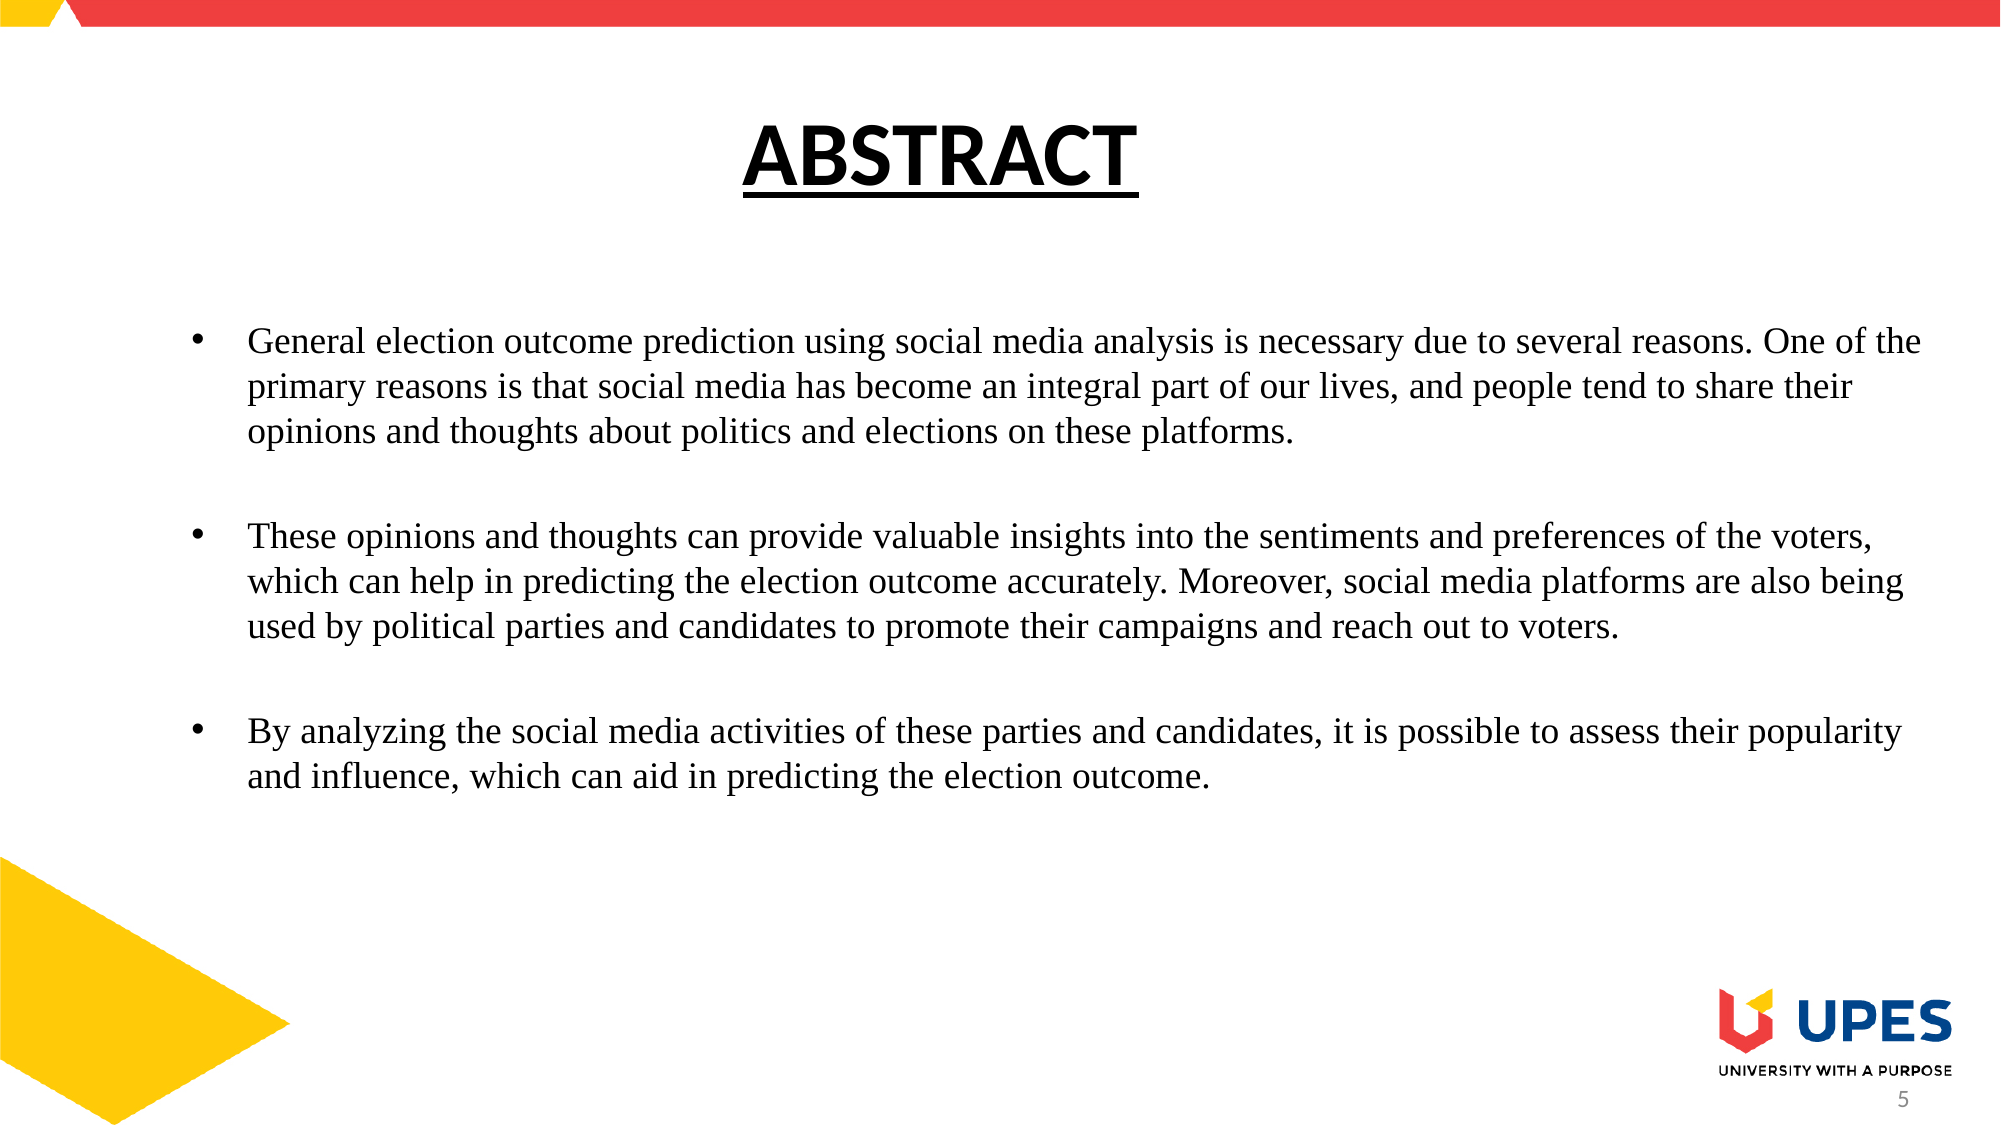

# ABSTRACT
General election outcome prediction using social media analysis is necessary due to several reasons. One of the primary reasons is that social media has become an integral part of our lives, and people tend to share their opinions and thoughts about politics and elections on these platforms.

These opinions and thoughts can provide valuable insights into the sentiments and preferences of the voters, which can help in predicting the election outcome accurately. Moreover, social media platforms are also being used by political parties and candidates to promote their campaigns and reach out to voters.

By analyzing the social media activities of these parties and candidates, it is possible to assess their popularity and influence, which can aid in predicting the election outcome.